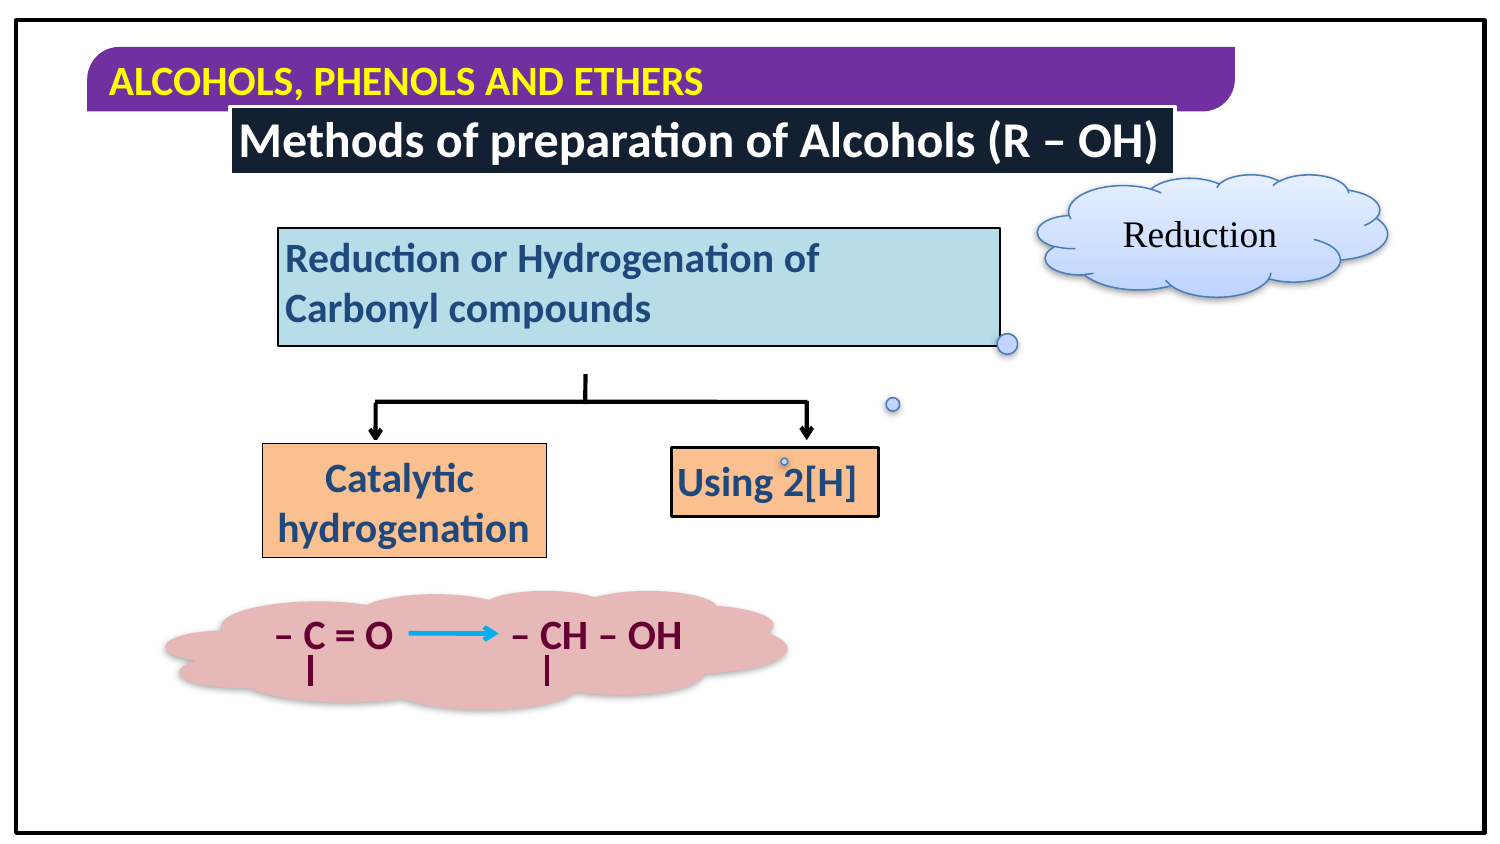

Methods of preparation of Alcohols (R – OH)

Reduction
Reduction or Hydrogenation of Carbonyl compounds

Catalytic
hydrogenation
Using 2[H]

– C = O
– CH – OH